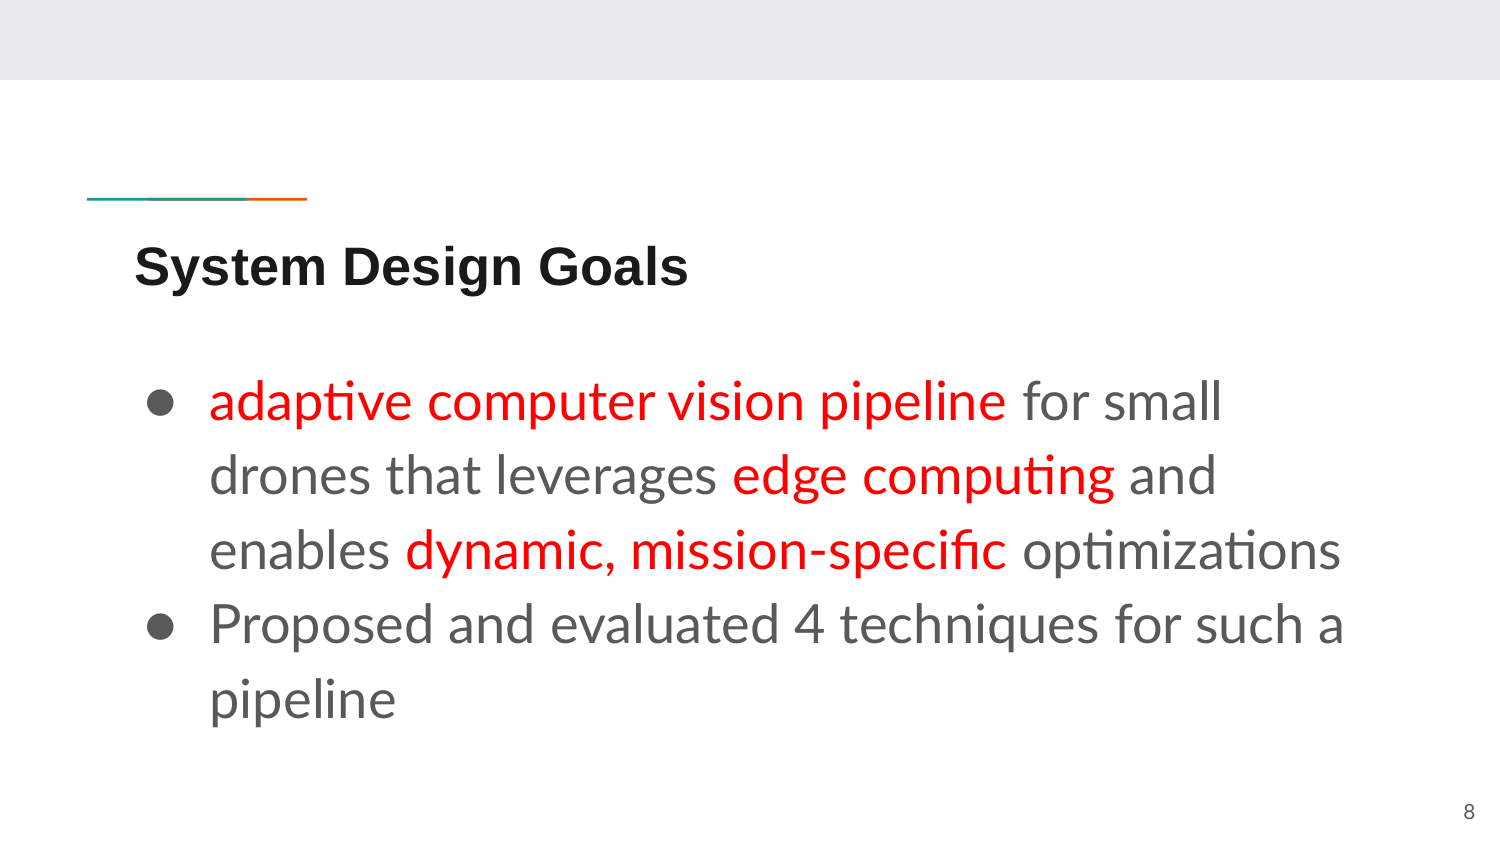

# System Design Goals
adaptive computer vision pipeline for small drones that leverages edge computing and enables dynamic, mission-specific optimizations
Proposed and evaluated 4 techniques for such a pipeline
8